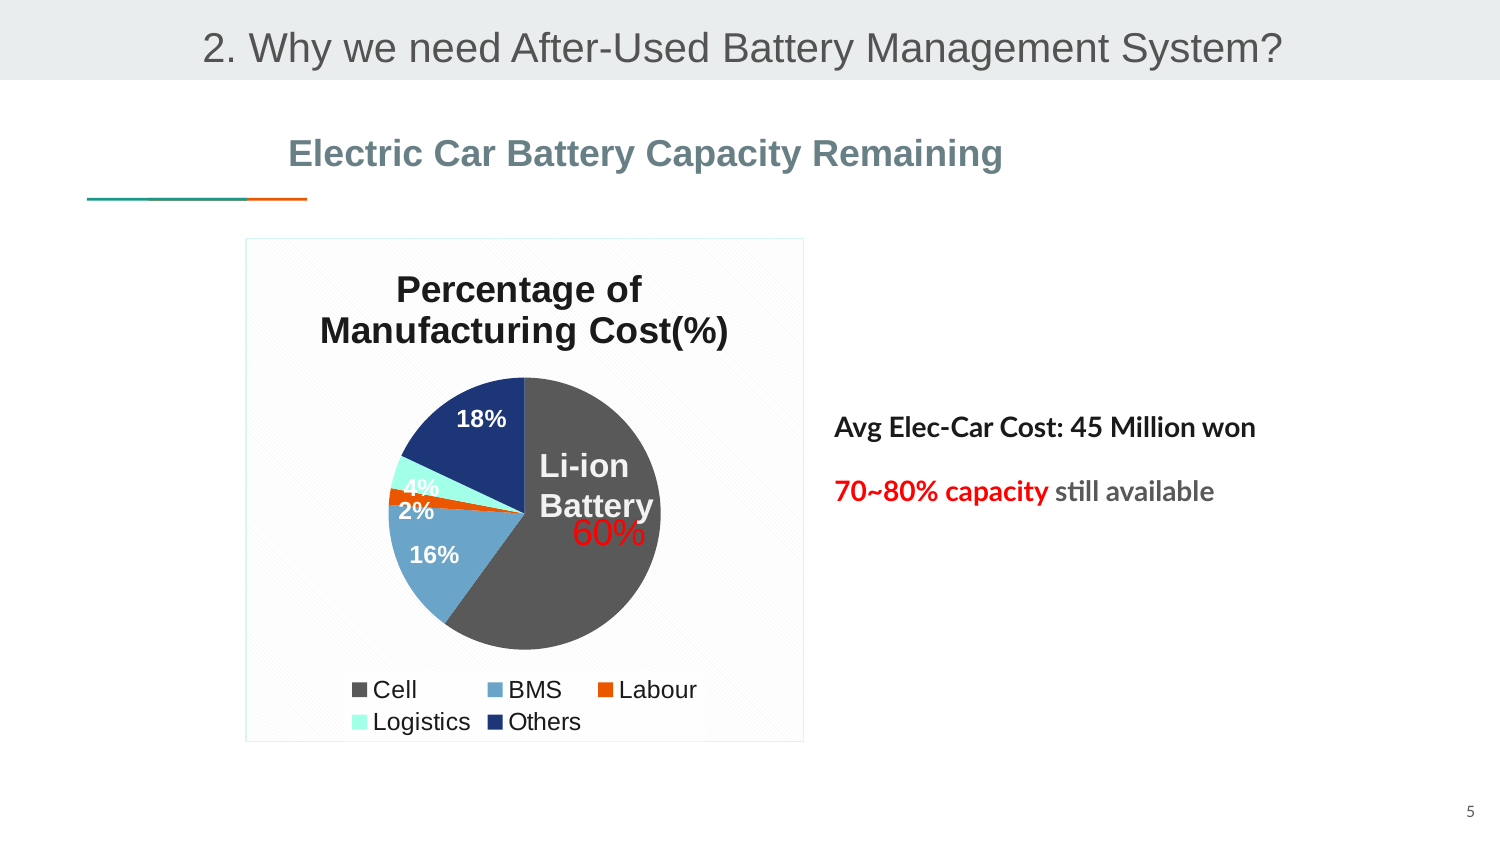

2. Why we need After-Used Battery Management System?
Electric Car Battery Capacity Remaining

### Chart: Percentage of
Manufacturing Cost(%)

| Category | percentage(%) |
|---|---|
| Cell | 60.0 |
| BMS | 16.0 |
| Labour | 2.0 |
| Logistics | 4.0 |
| Others | 18.0 |
Avg Elec-Car Cost: 45 Million won
70~80% capacity still available
Li-ion
Battery
5